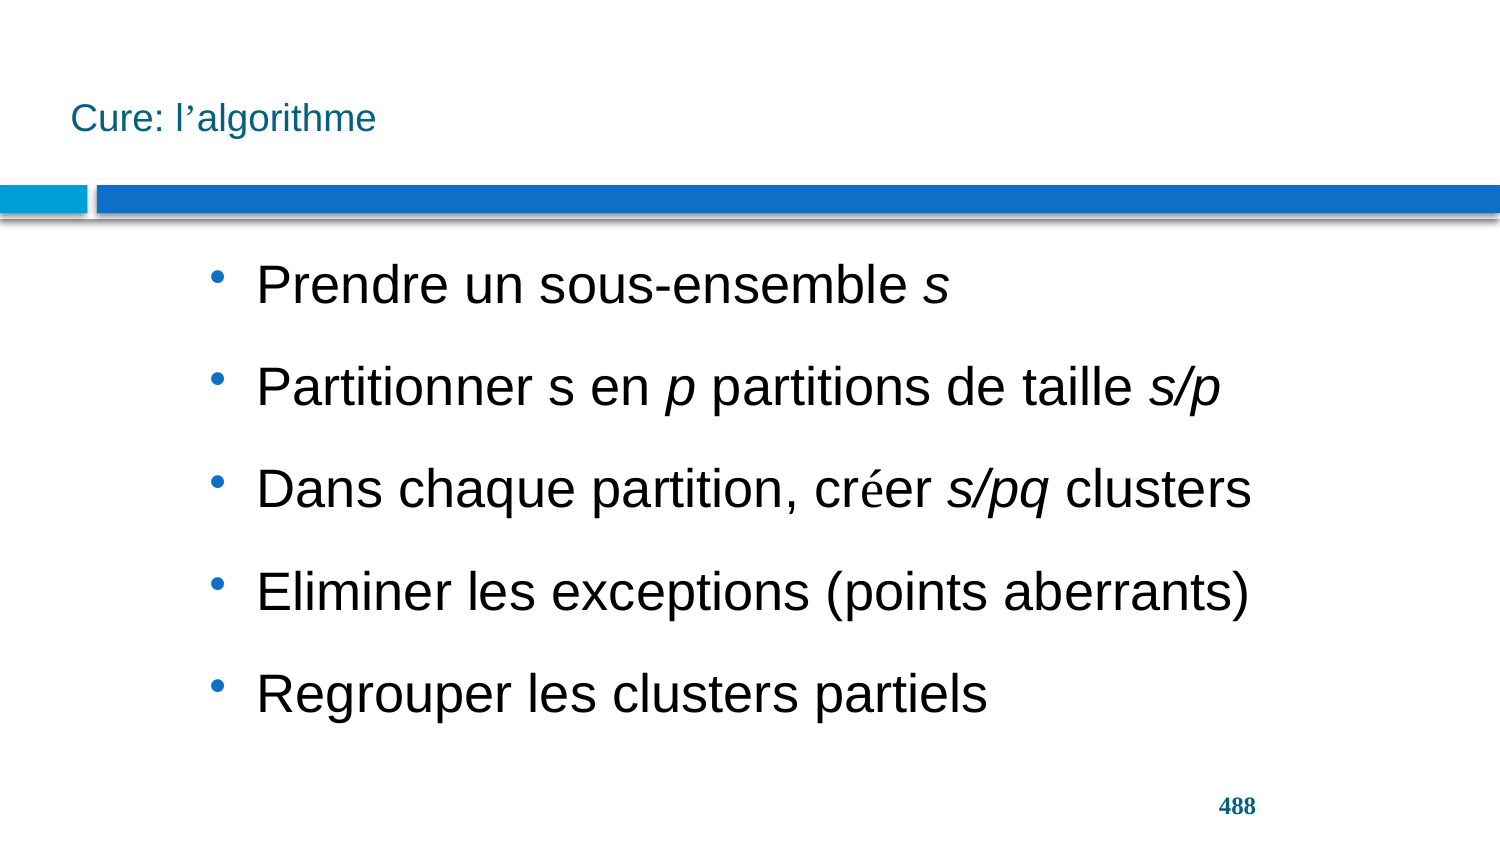

# Cure: l’algorithme
Prendre un sous-ensemble s
Partitionner s en p partitions de taille s/p
Dans chaque partition, créer s/pq clusters
Eliminer les exceptions (points aberrants)
Regrouper les clusters partiels
488